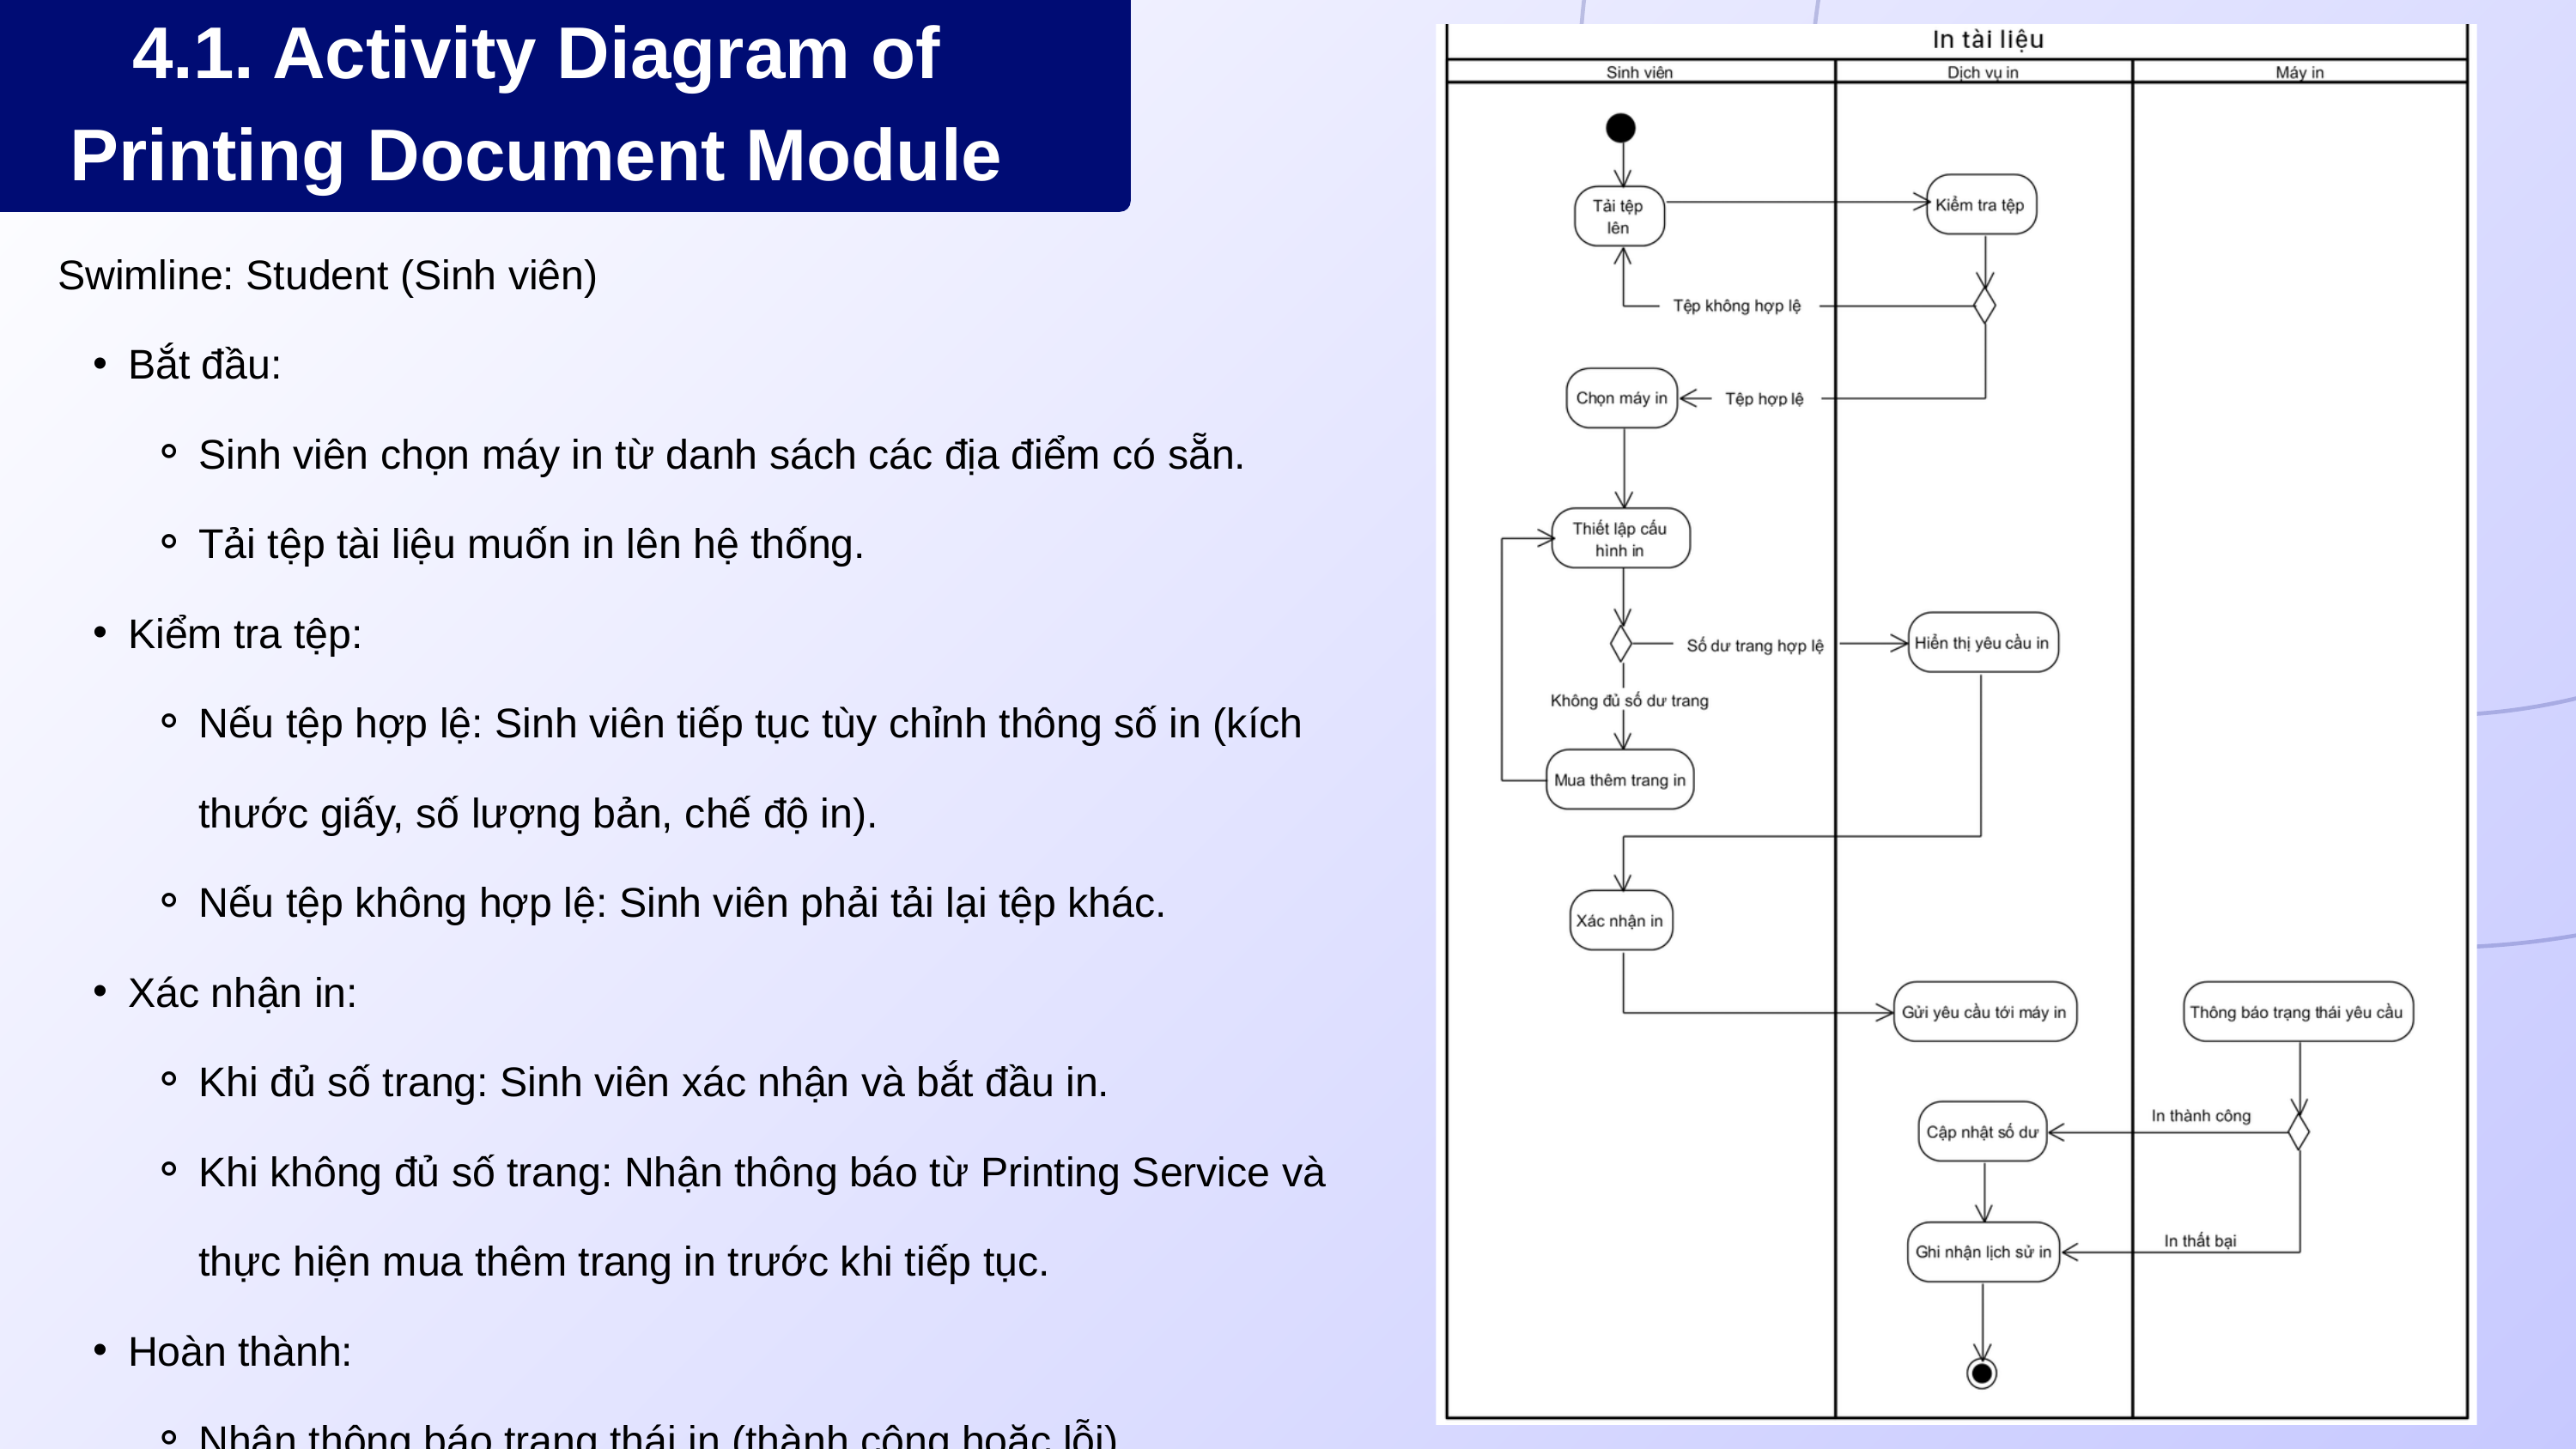

4.1. Activity Diagram of Printing Document Module

Swimline: Student (Sinh viên)
Bắt đầu:
Sinh viên chọn máy in từ danh sách các địa điểm có sẵn.
Tải tệp tài liệu muốn in lên hệ thống.
Kiểm tra tệp:
Nếu tệp hợp lệ: Sinh viên tiếp tục tùy chỉnh thông số in (kích thước giấy, số lượng bản, chế độ in).
Nếu tệp không hợp lệ: Sinh viên phải tải lại tệp khác.
Xác nhận in:
Khi đủ số trang: Sinh viên xác nhận và bắt đầu in.
Khi không đủ số trang: Nhận thông báo từ Printing Service và thực hiện mua thêm trang in trước khi tiếp tục.
Hoàn thành:
Nhận thông báo trạng thái in (thành công hoặc lỗi).